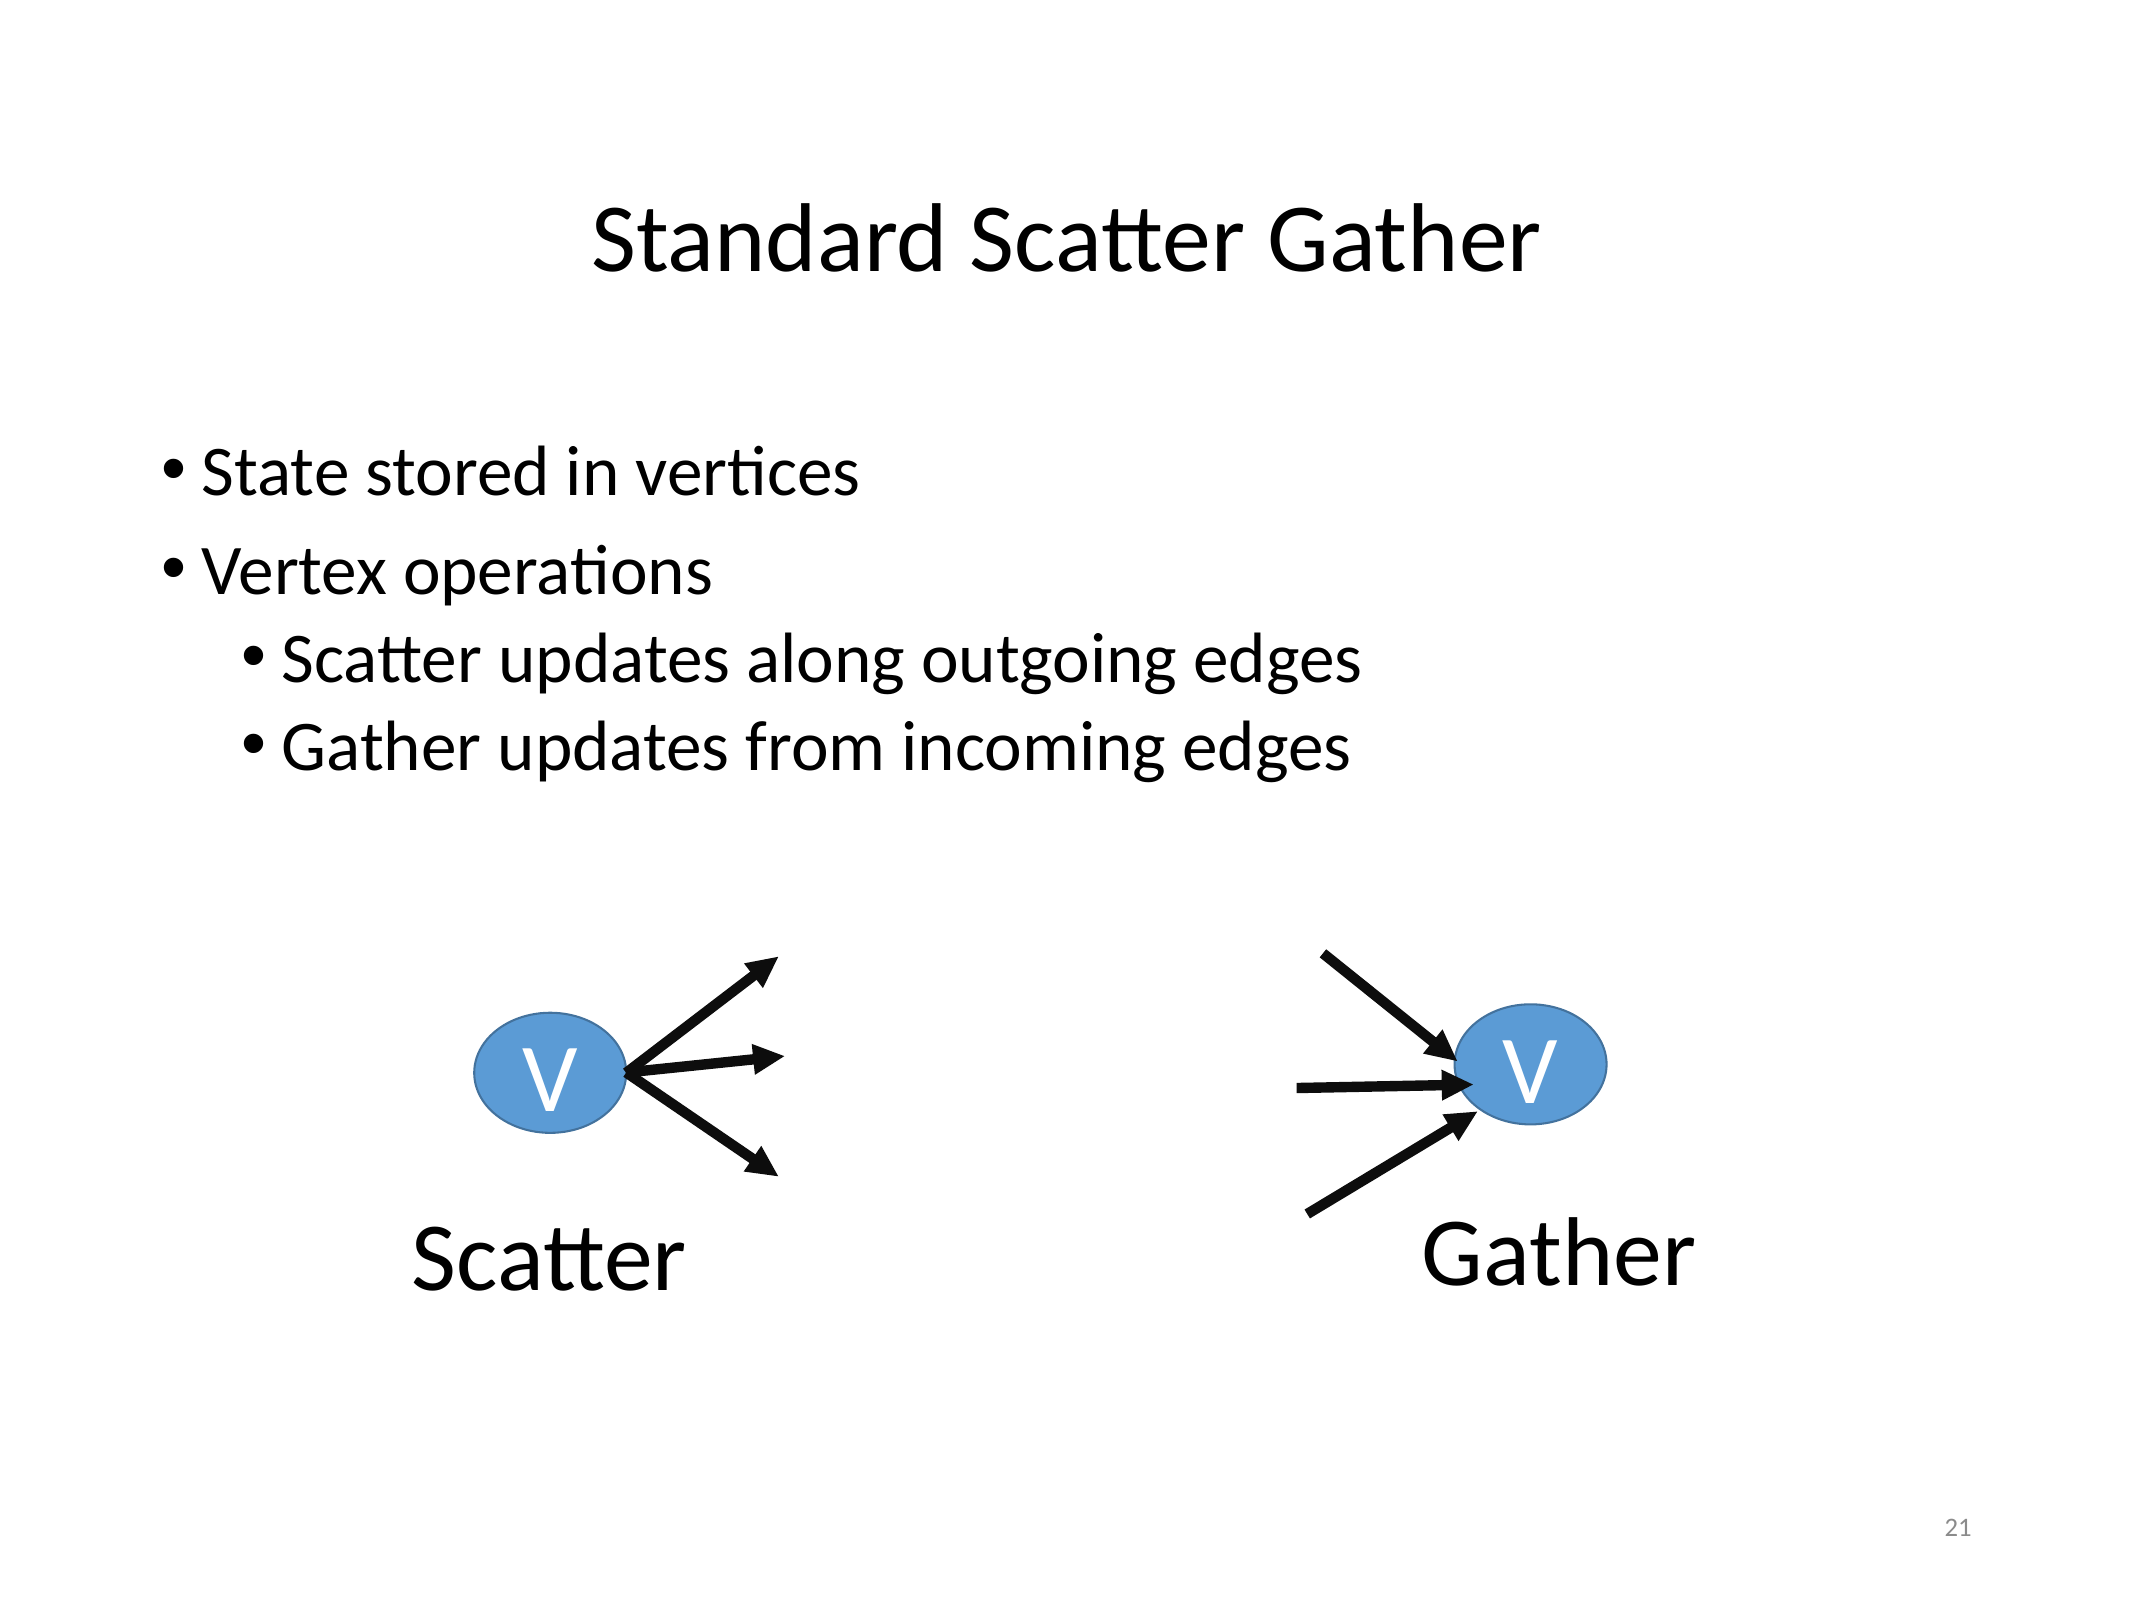

# Standard Scatter Gather
State stored in vertices
Vertex operations
Scatter updates along outgoing edges
Gather updates from incoming edges

V
V
Gather
Scatter
21